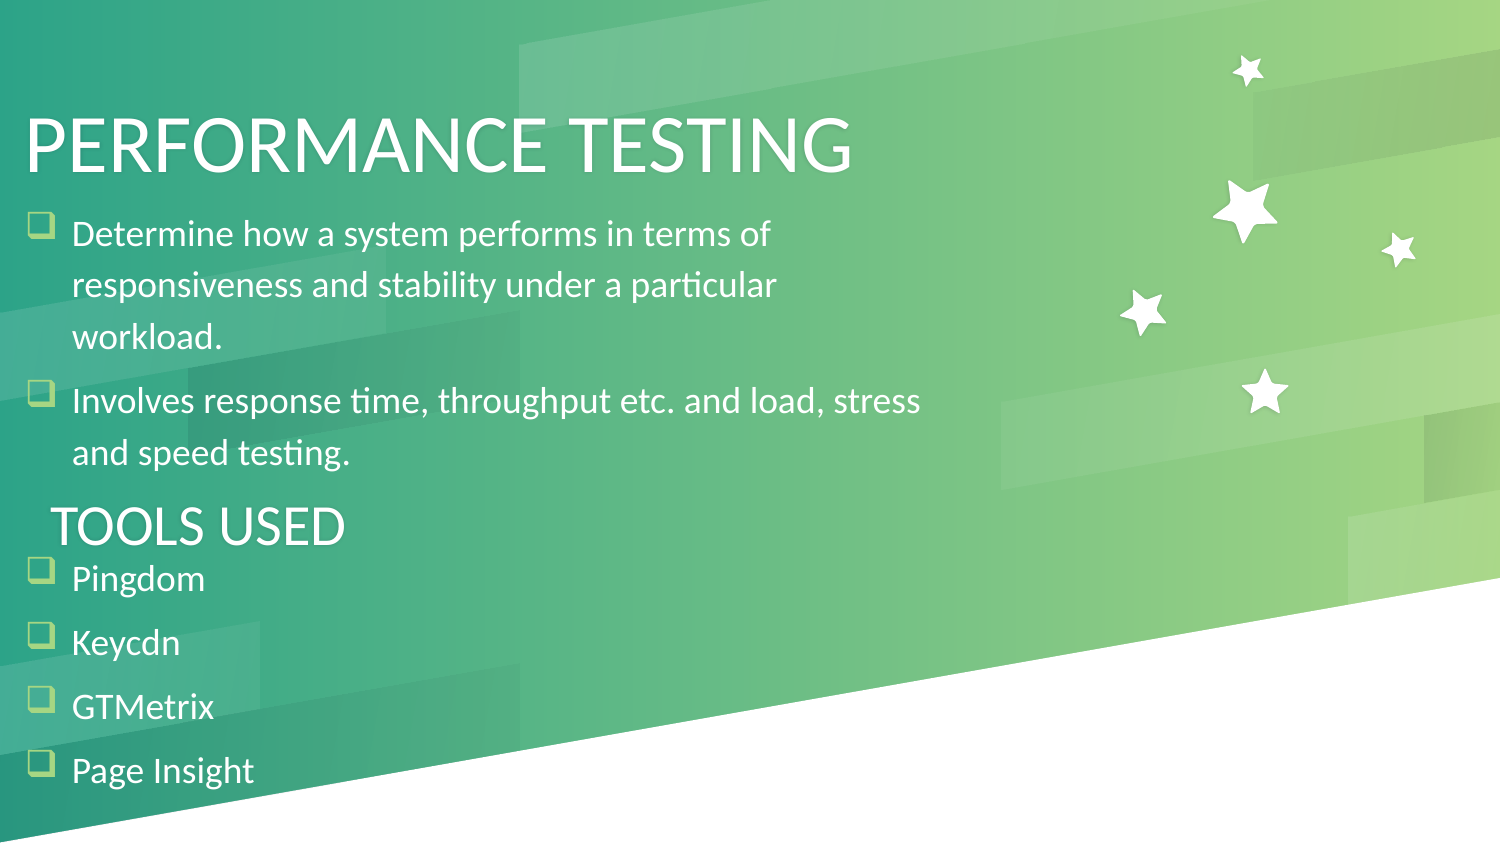

PERFORMANCE TESTING

Determine how a system performs in terms of responsiveness and stability under a particular workload.
Involves response time, throughput etc. and load, stress and speed testing.

TOOLS USED
Pingdom
Keycdn
GTMetrix
Page Insight